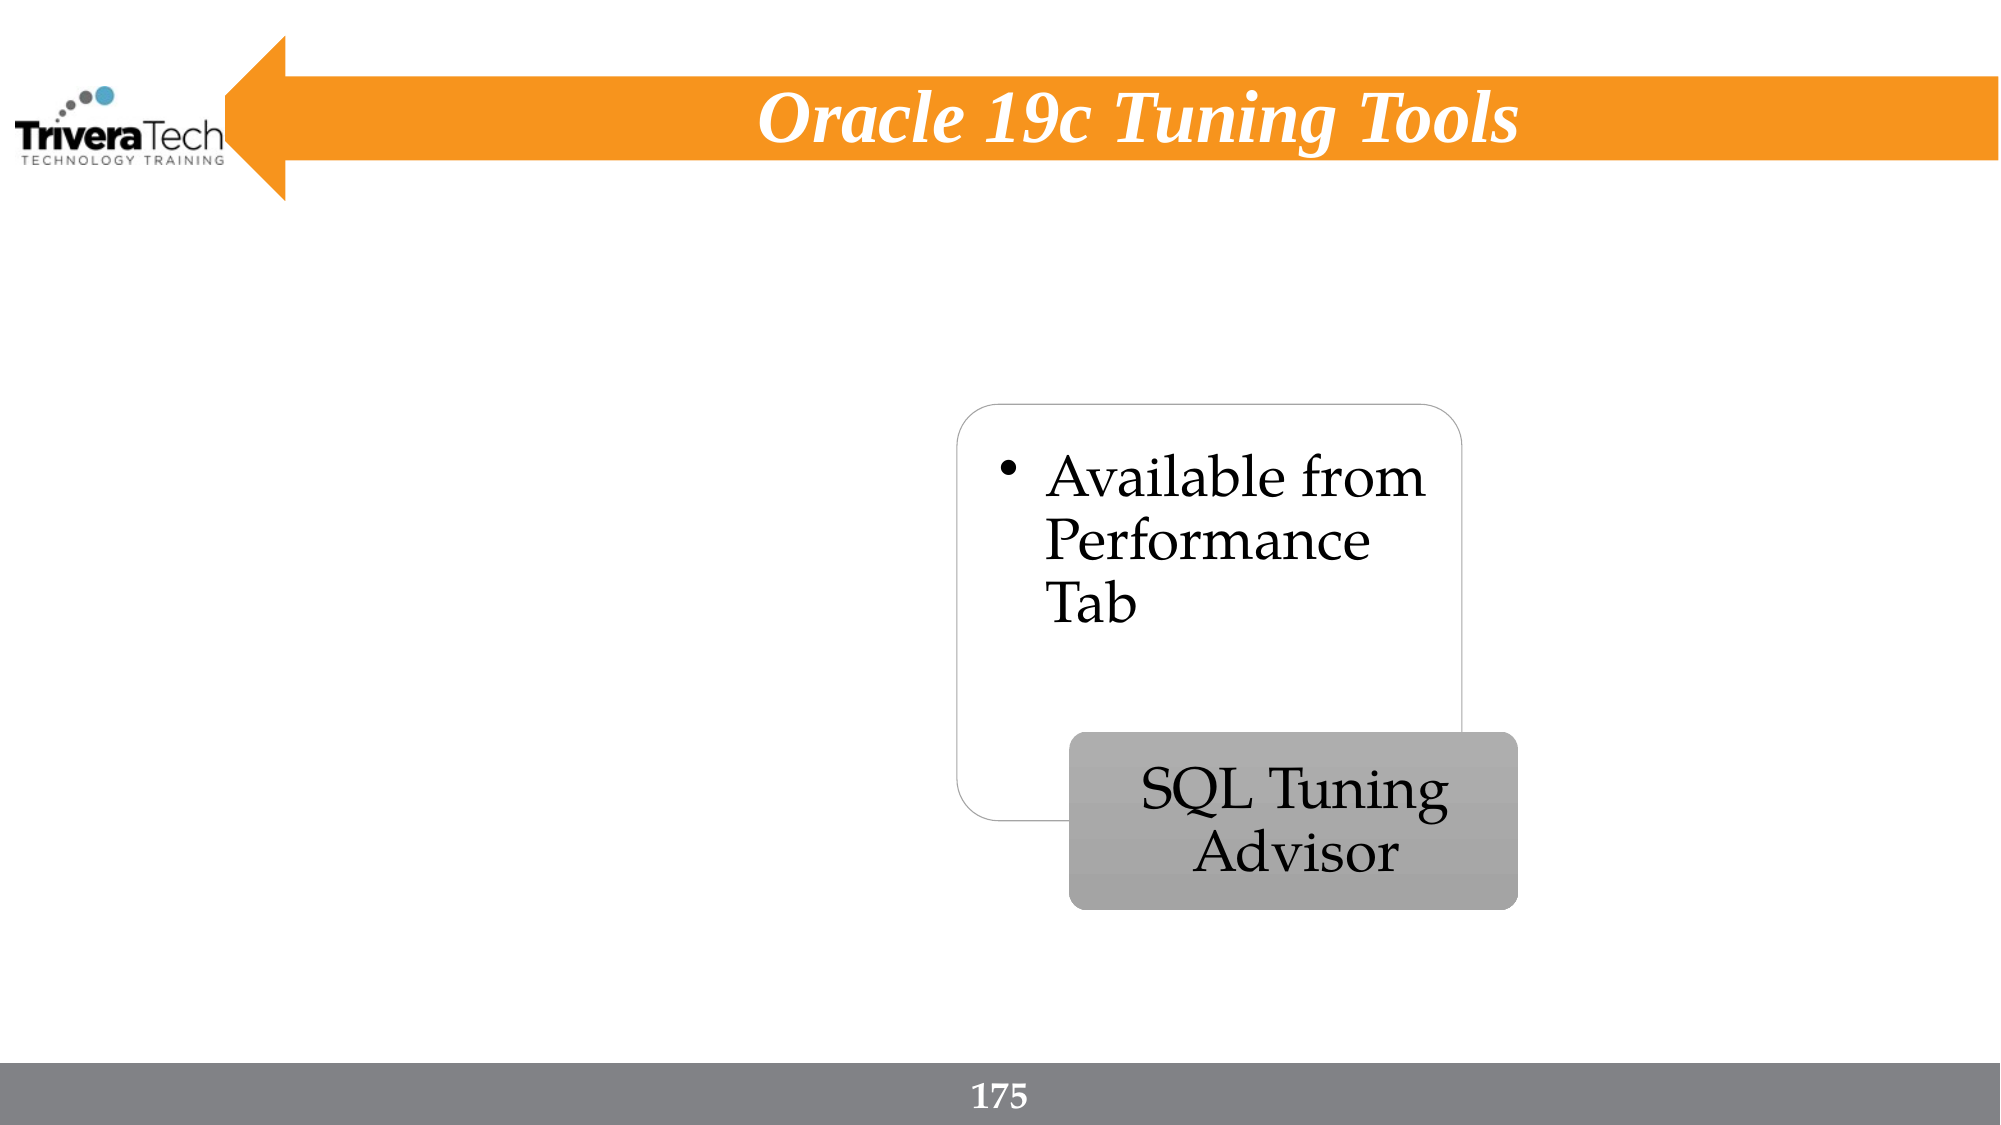

# Oracle 19c Tuning Tools
Available from Performance Tab
SQL Tuning Advisor
175